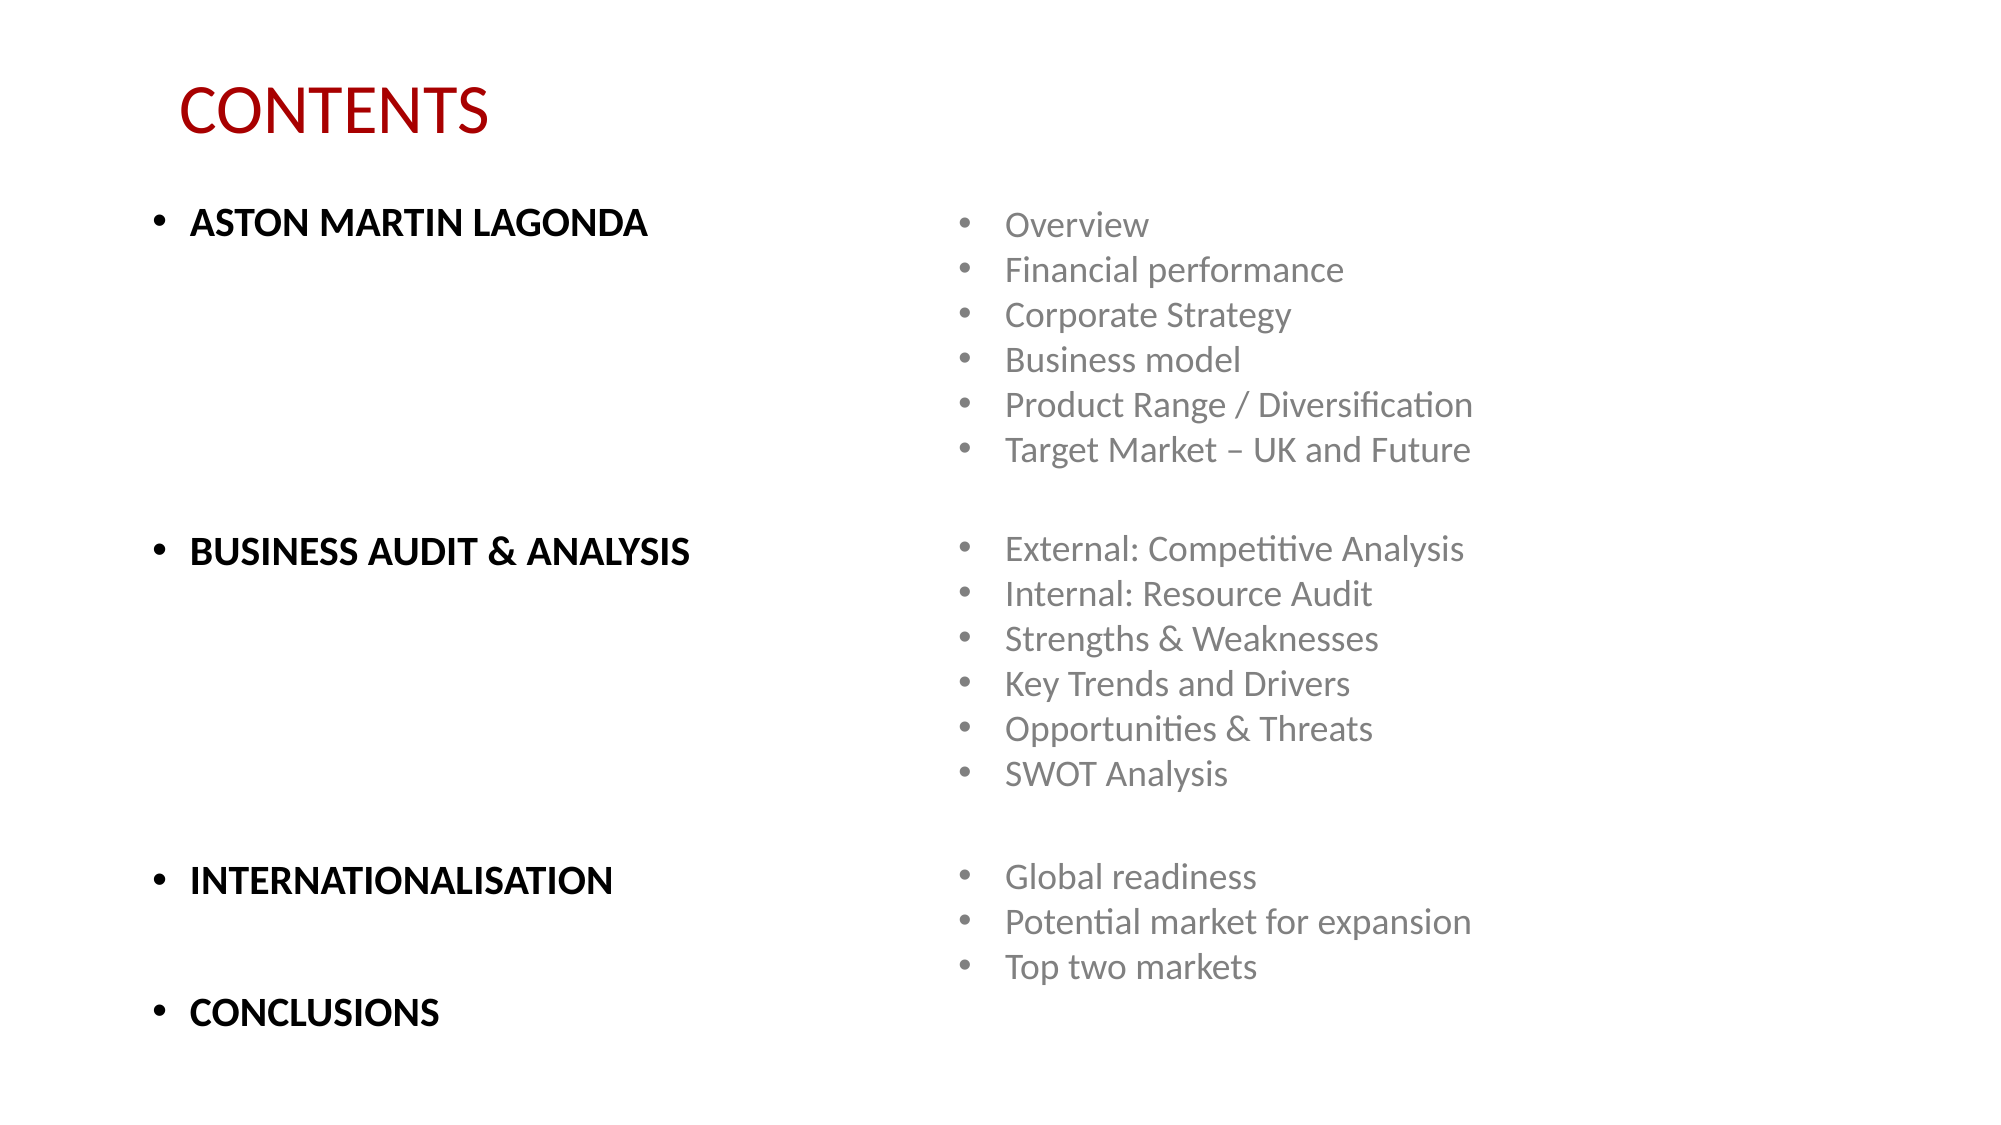

# CONTENTS
ASTON MARTIN LAGONDA

BUSINESS AUDIT & ANALYSIS

INTERNATIONALISATION

CONCLUSIONS
Overview
Financial performance
Corporate Strategy
Business model
Product Range / Diversification
Target Market – UK and Future
External: Competitive Analysis
Internal: ​Resource Audit
Strengths & Weaknesses
Key Trends and Drivers
Opportunities & Threats
SWOT Analysis
Global readiness
Potential market for expansion
Top two markets